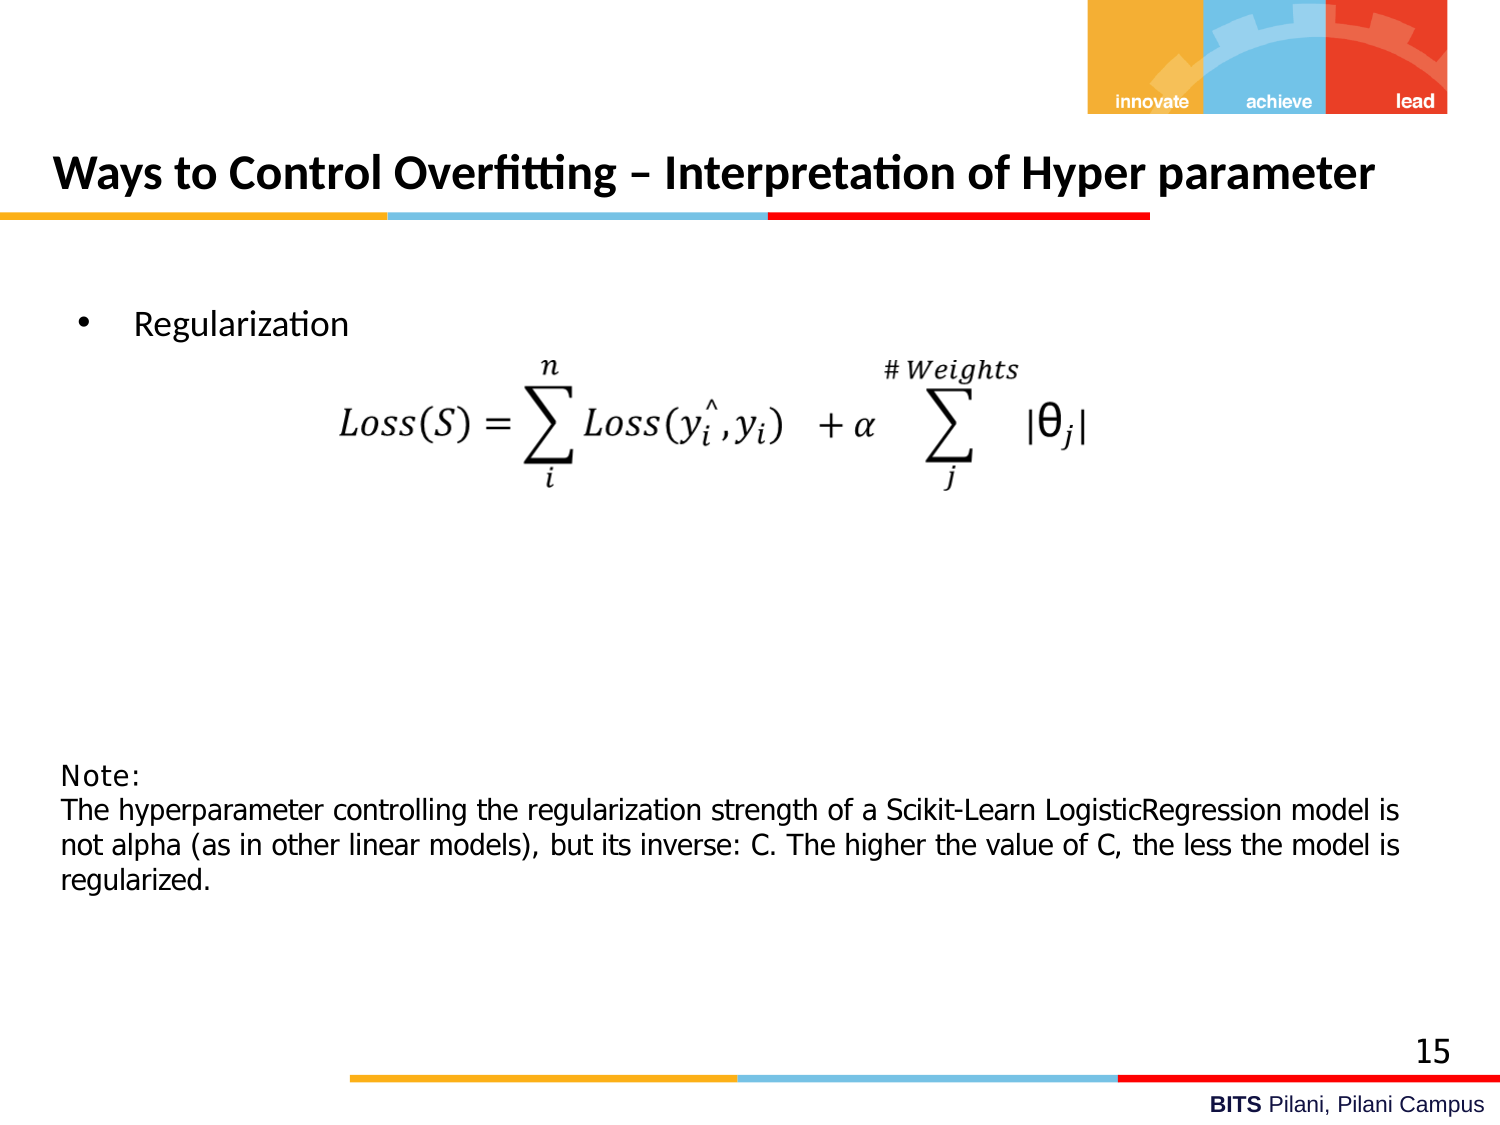

# Ways to Control Overfitting – Interpretation of Hyper parameter

Regularization

Note:
The hyperparameter controlling the regularization strength of a Scikit-Learn LogisticRegression model is not alpha (as in other linear models), but its inverse: C. The higher the value of C, the less the model is regularized.
15